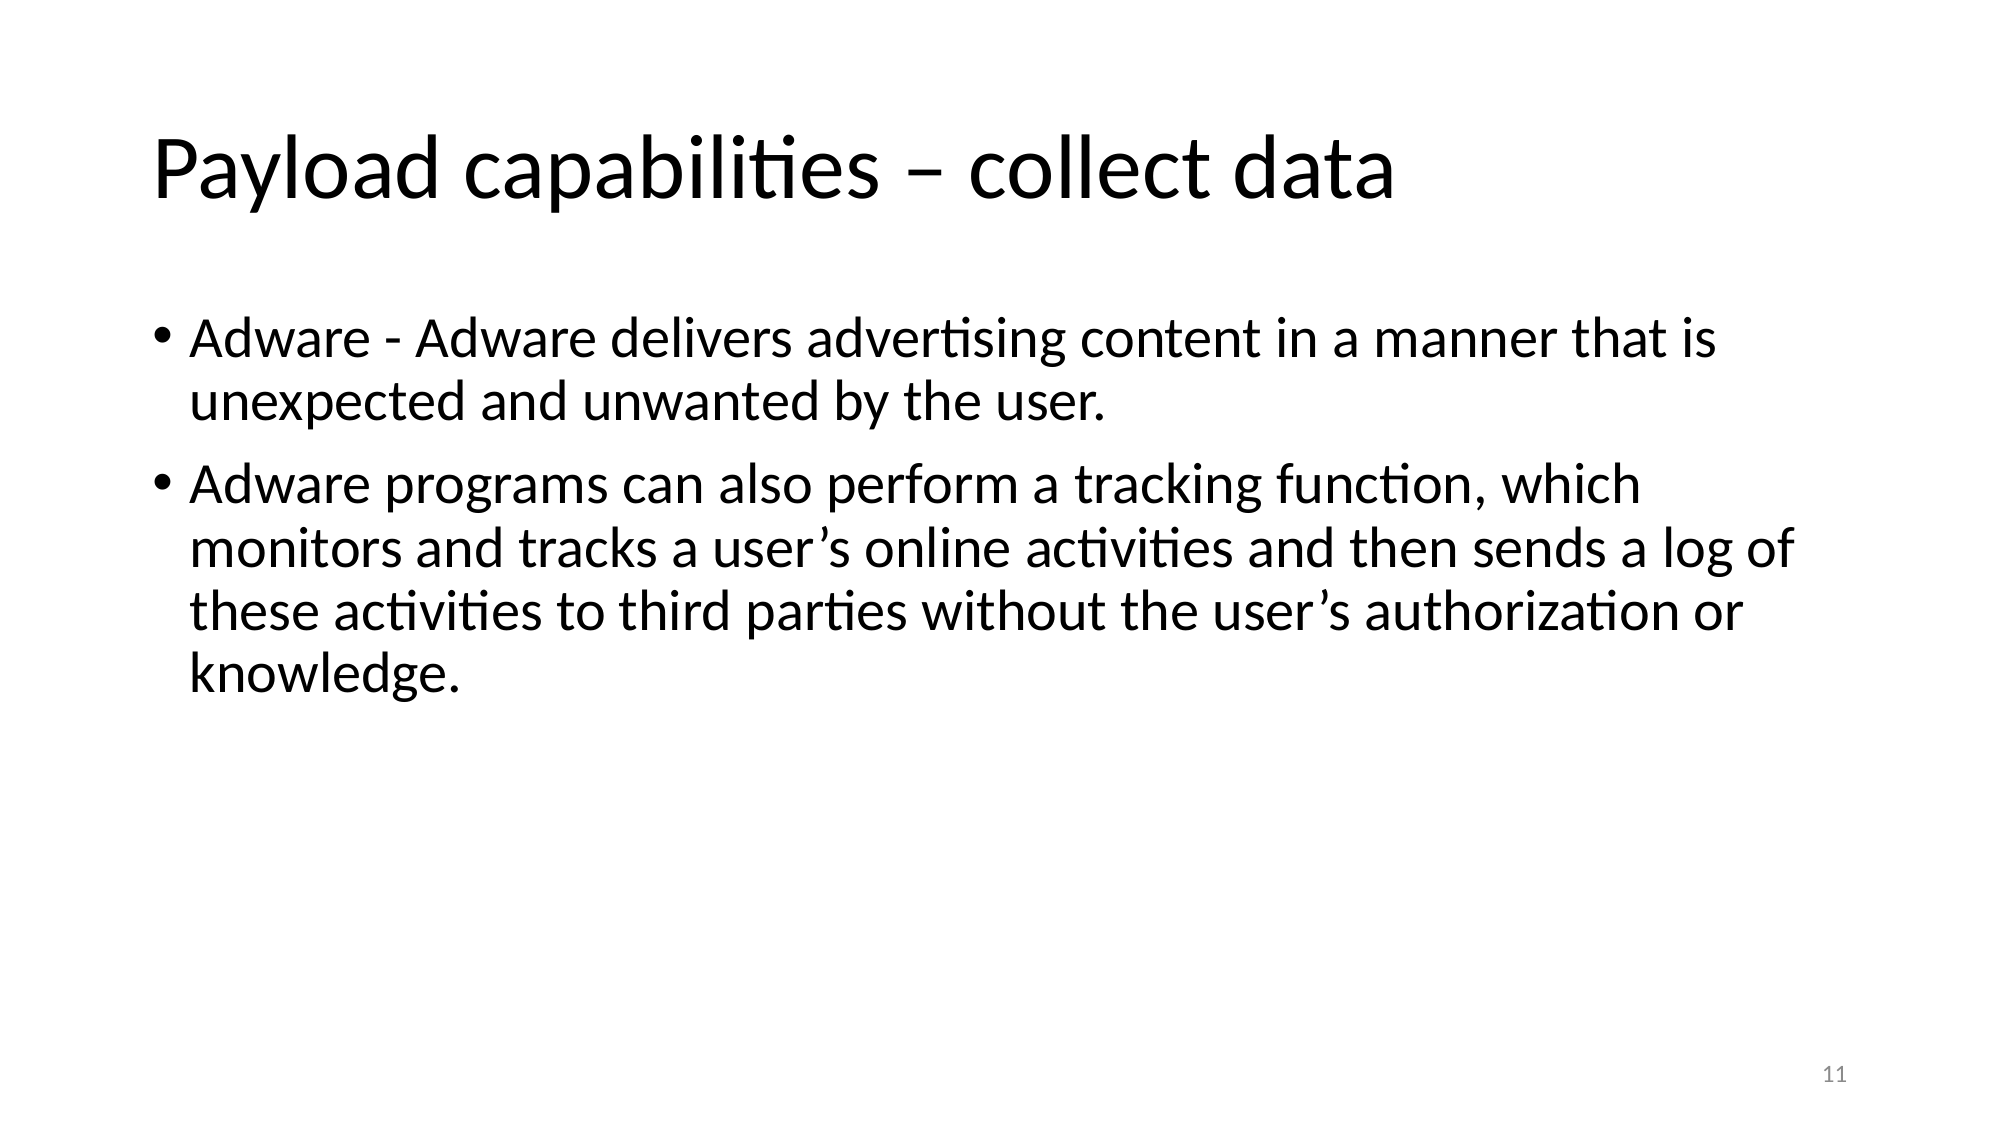

# Payload capabilities – collect data
Adware - Adware delivers advertising content in a manner that is unexpected and unwanted by the user.
Adware programs can also perform a tracking function, which monitors and tracks a user’s online activities and then sends a log of these activities to third parties without the user’s authorization or knowledge.
11